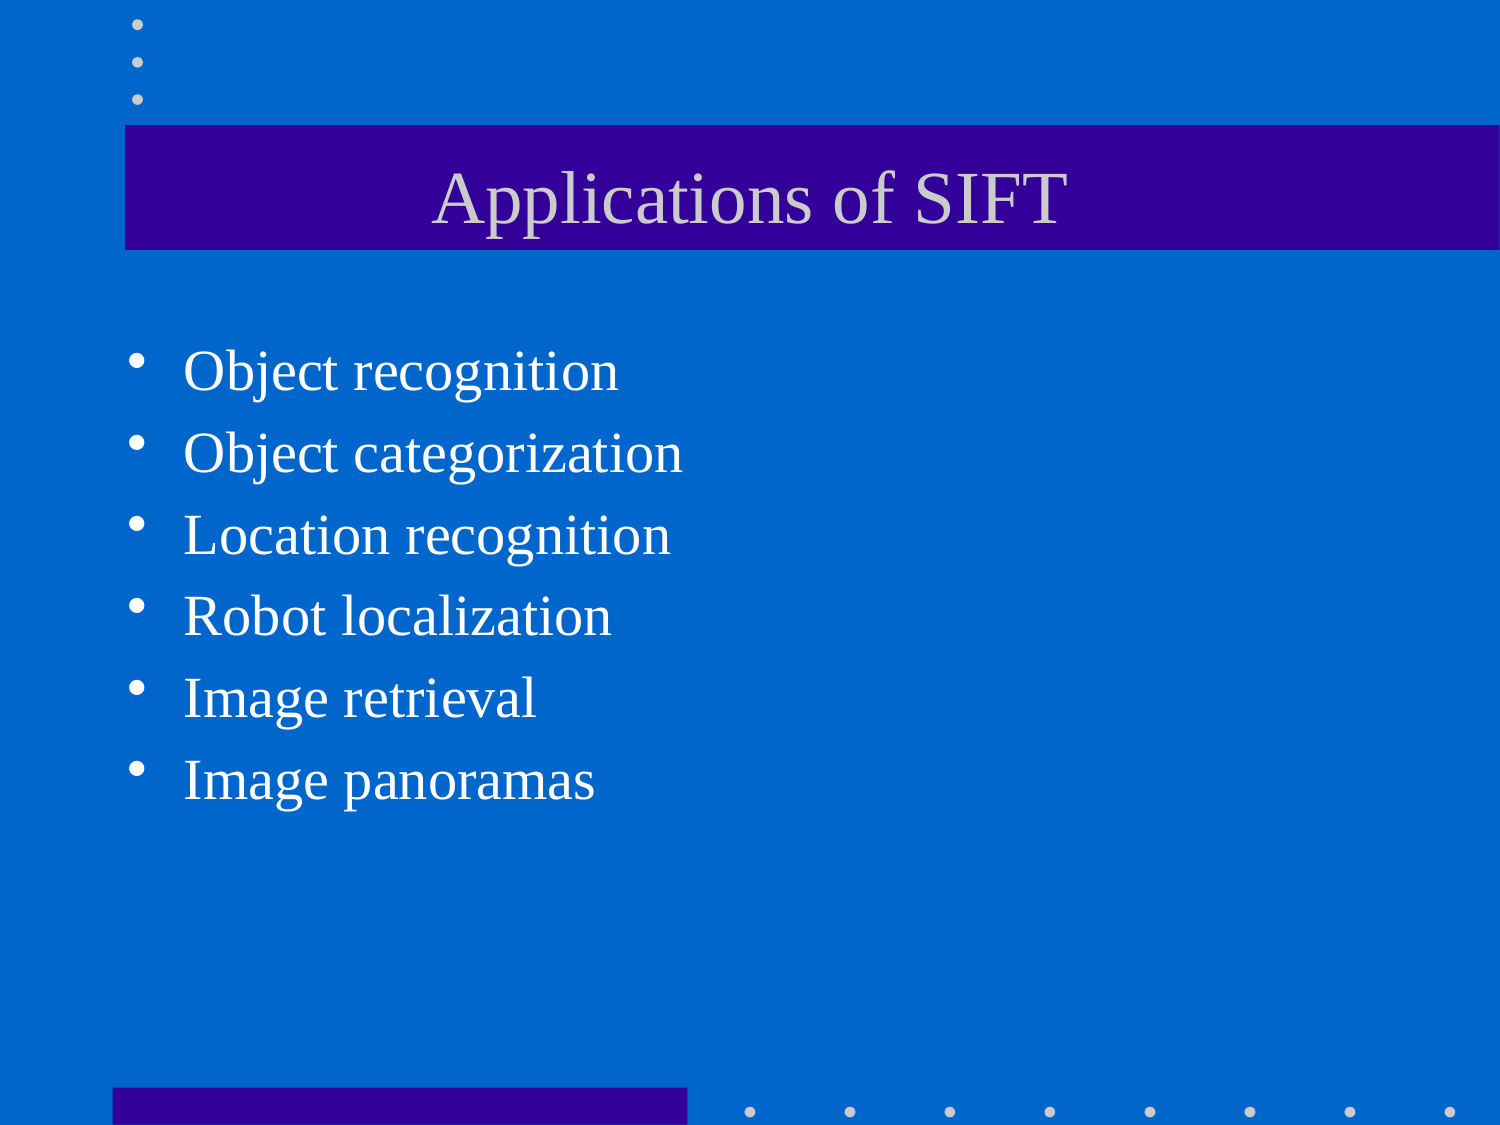

Applications of SIFT
Object recognition
Object categorization
Location recognition
Robot localization
Image retrieval
Image panoramas